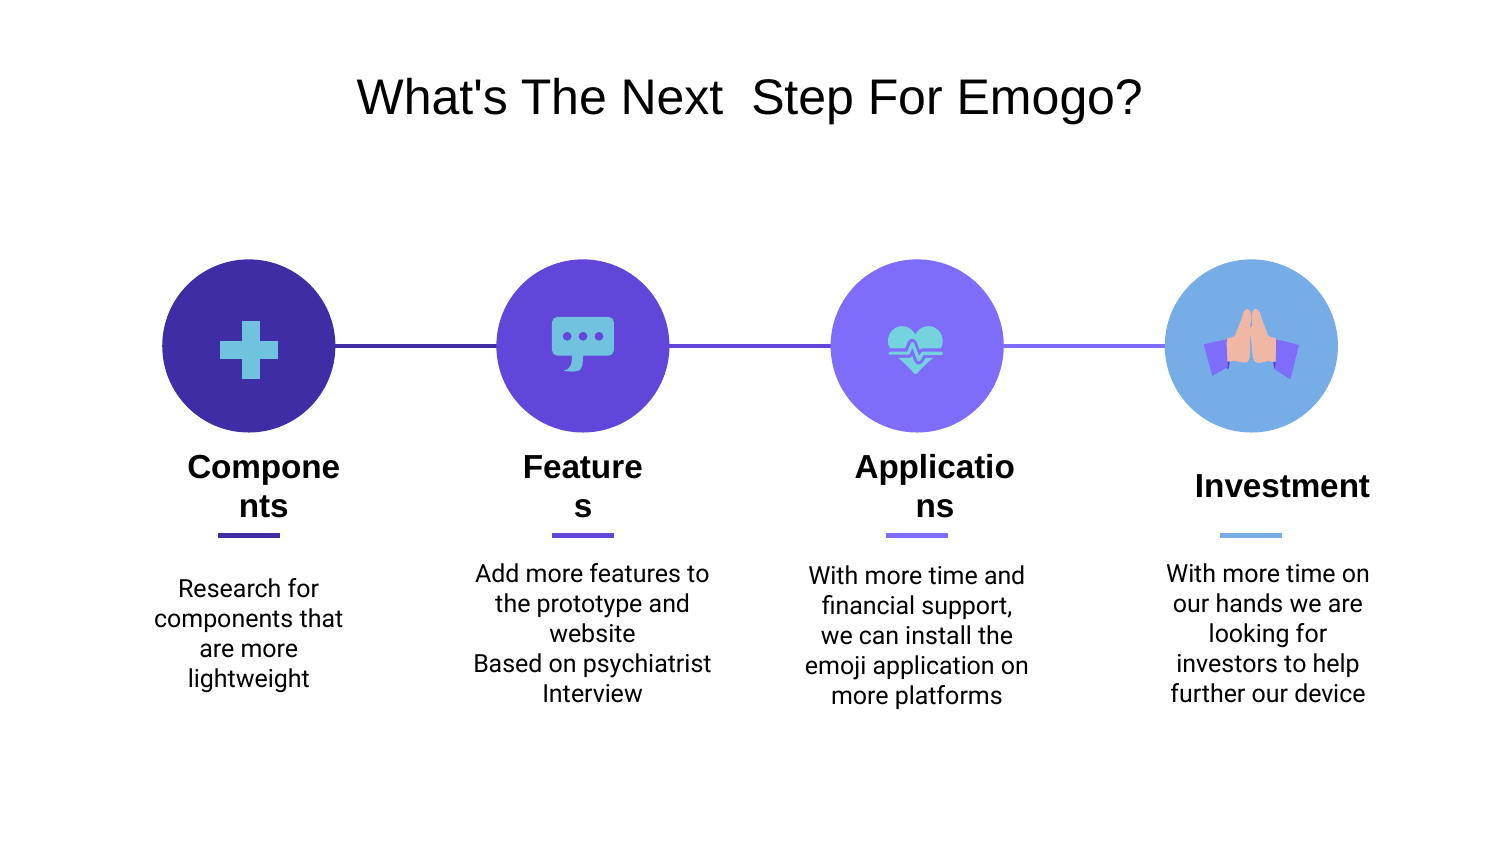

# What's The Next  Step For Emogo?

Features
Components
Applications
Investment
Research for components that are more lightweight
Add more features to the prototype and website
Based on psychiatrist Interview
With more time and financial support, we can install the emoji application on more platforms

With more time on our hands we are looking for investors to help further our device